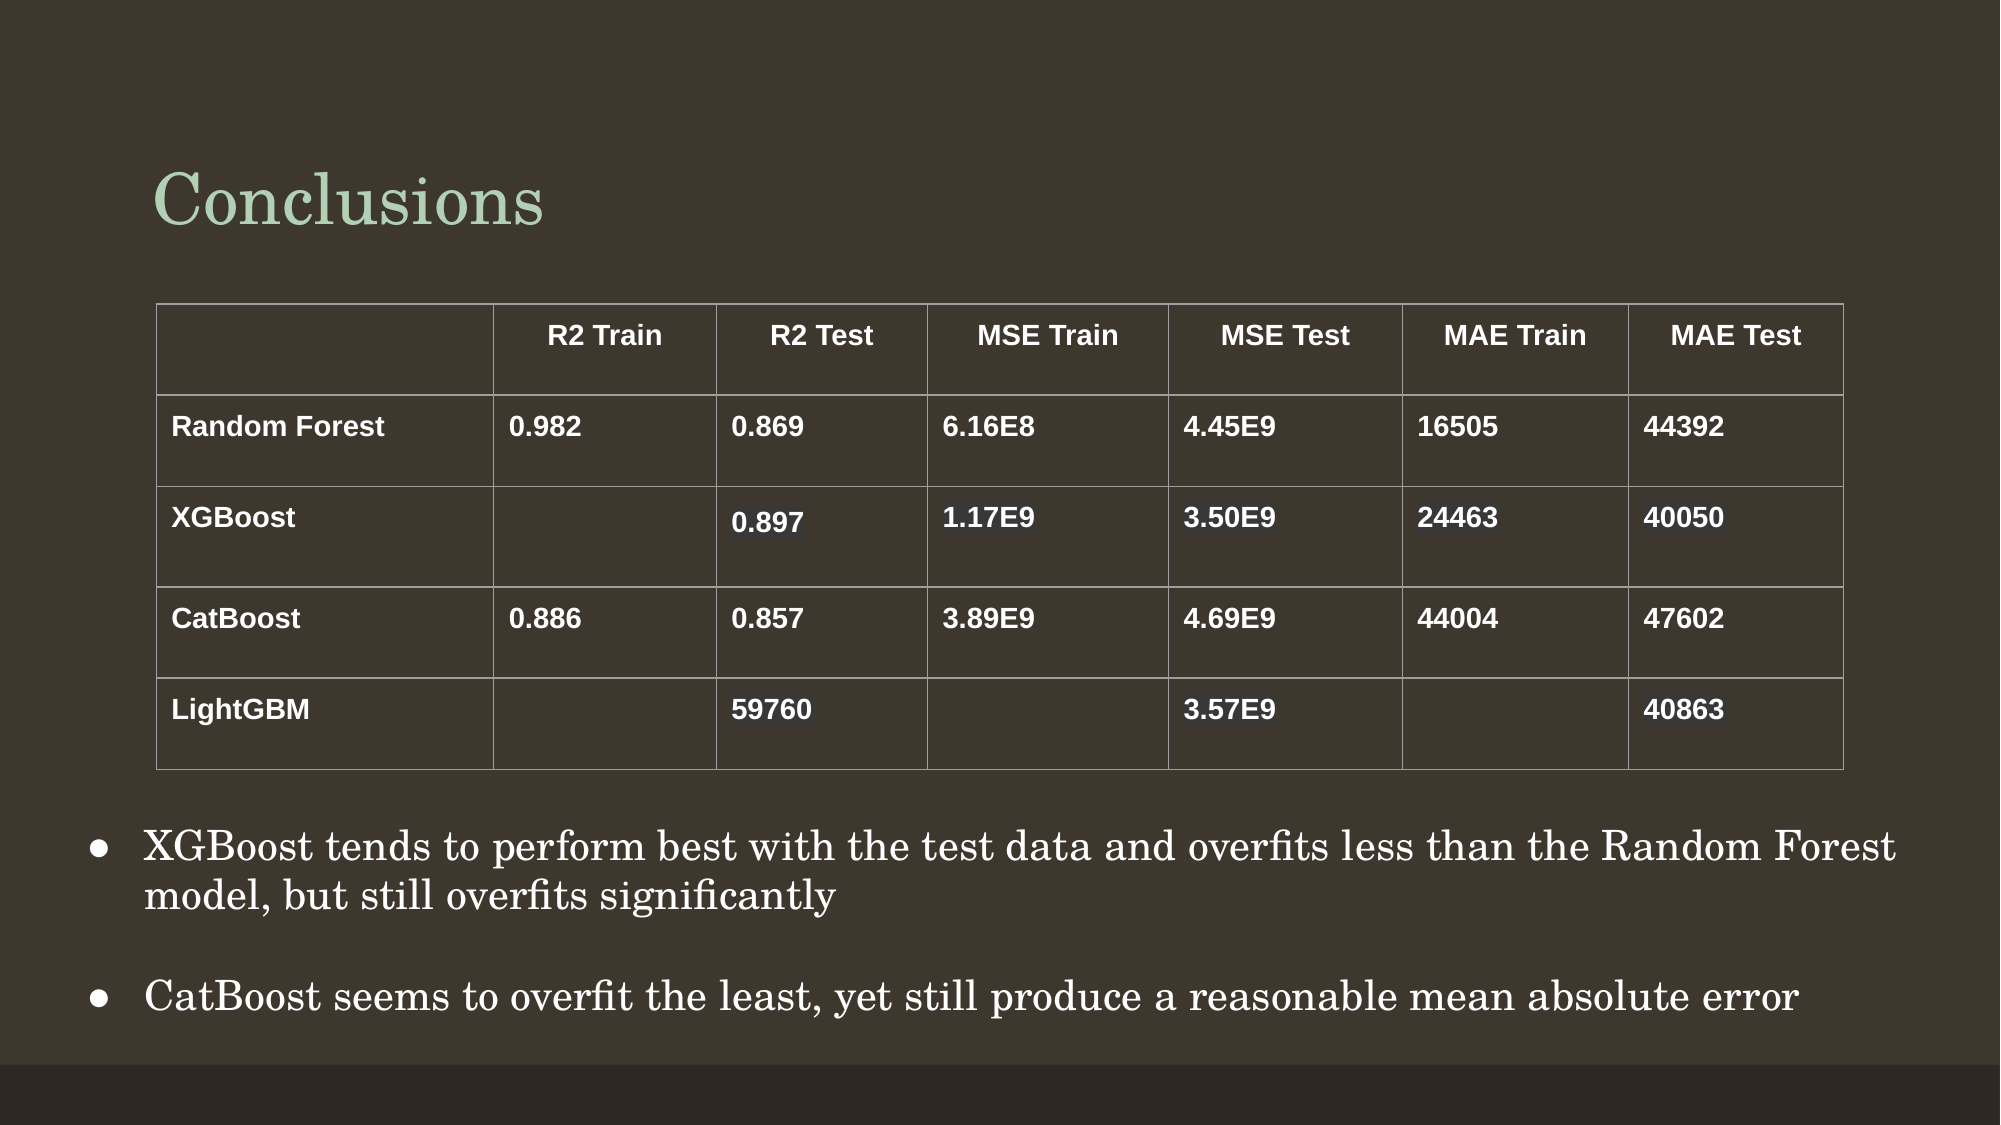

# Conclusions
|  | R2 Train | R2 Test | MSE Train | MSE Test | MAE Train | MAE Test |
| --- | --- | --- | --- | --- | --- | --- |
| Random Forest | 0.982 | 0.869 | 6.16E8 | 4.45E9 | 16505 | 44392 |
| XGBoost |  | 0.897 | 1.17E9 | 3.50E9 | 24463 | 40050 |
| CatBoost | 0.886 | 0.857 | 3.89E9 | 4.69E9 | 44004 | 47602 |
| LightGBM |  | 59760 |  | 3.57E9 |  | 40863 |
XGBoost tends to perform best with the test data and overfits less than the Random Forest model, but still overfits significantly

CatBoost seems to overfit the least, yet still produce a reasonable mean absolute error